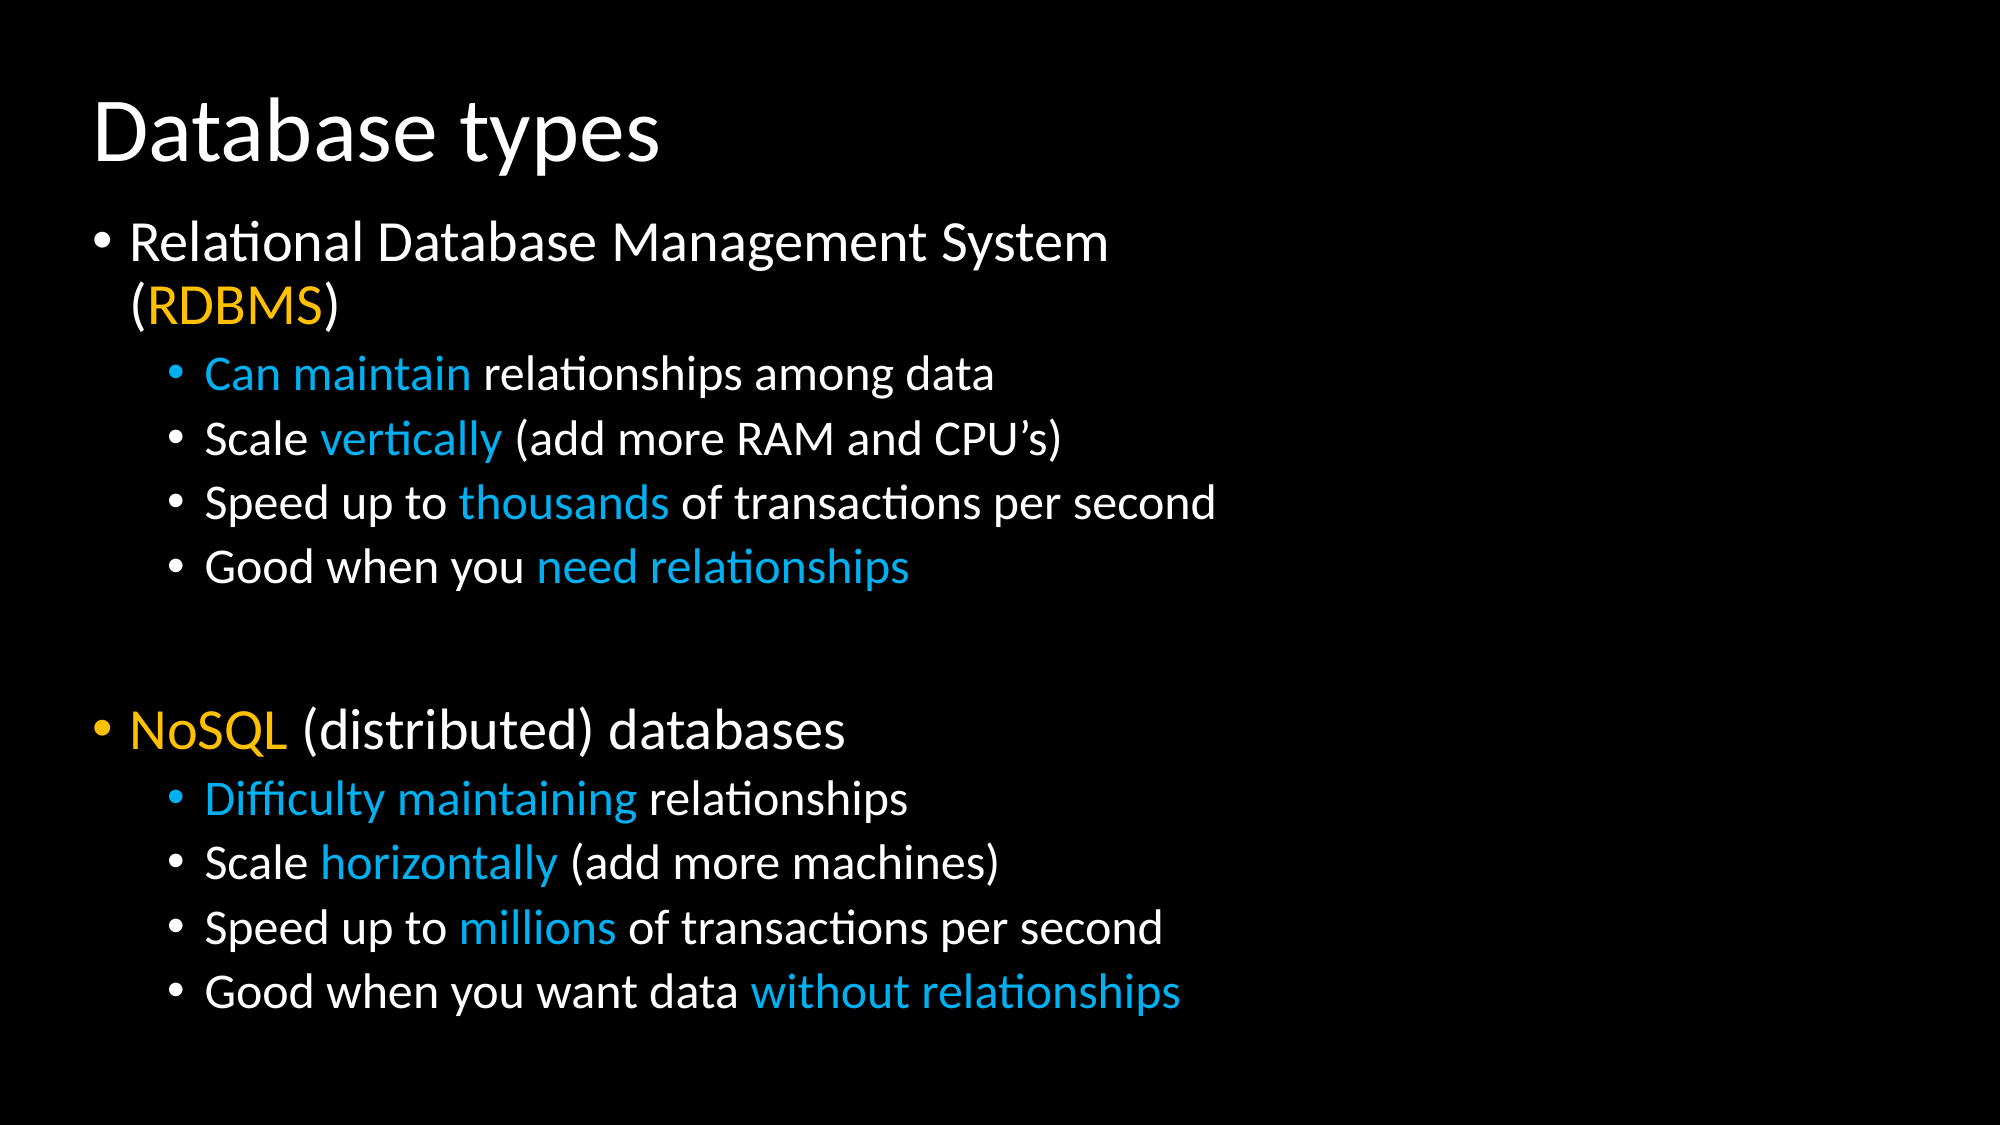

# Database types
Relational Database Management System (RDBMS)
Can maintain relationships among data
Scale vertically (add more RAM and CPU’s)
Speed up to thousands of transactions per second
Good when you need relationships

NoSQL (distributed) databases
Difficulty maintaining relationships
Scale horizontally (add more machines)
Speed up to millions of transactions per second
Good when you want data without relationships